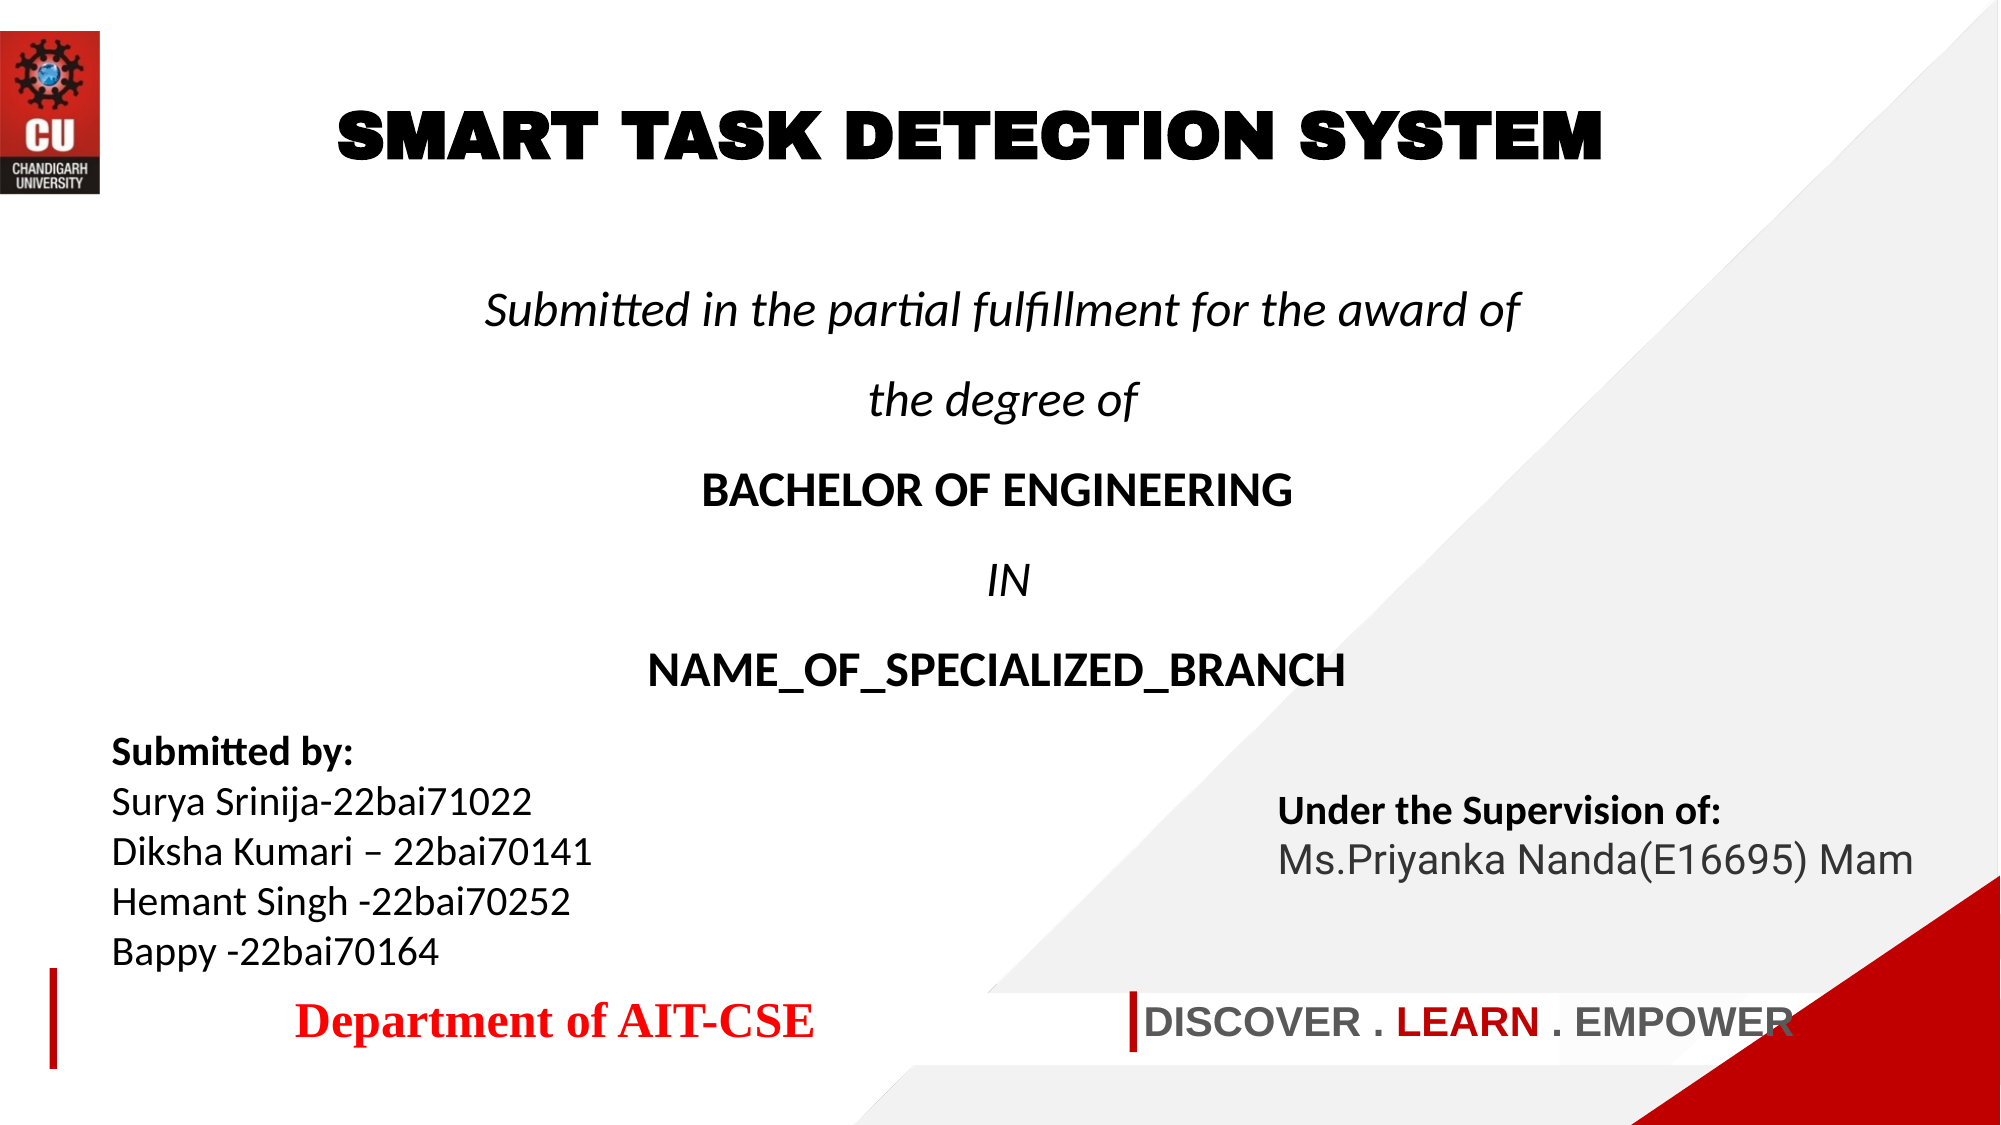

SMART TASK DETECTION SYSTEM
Submitted in the partial fulfillment for the award of the degree of
BACHELOR OF ENGINEERING
 IN
NAME_OF_SPECIALIZED_BRANCH
Submitted by:
Surya Srinija-22bai71022
Diksha Kumari – 22bai70141
Hemant Singh -22bai70252
Bappy -22bai70164

Under the Supervision of:
Ms.Priyanka Nanda(E16695) Mam

Department of AIT-CSE
DISCOVER . LEARN . EMPOWER

1